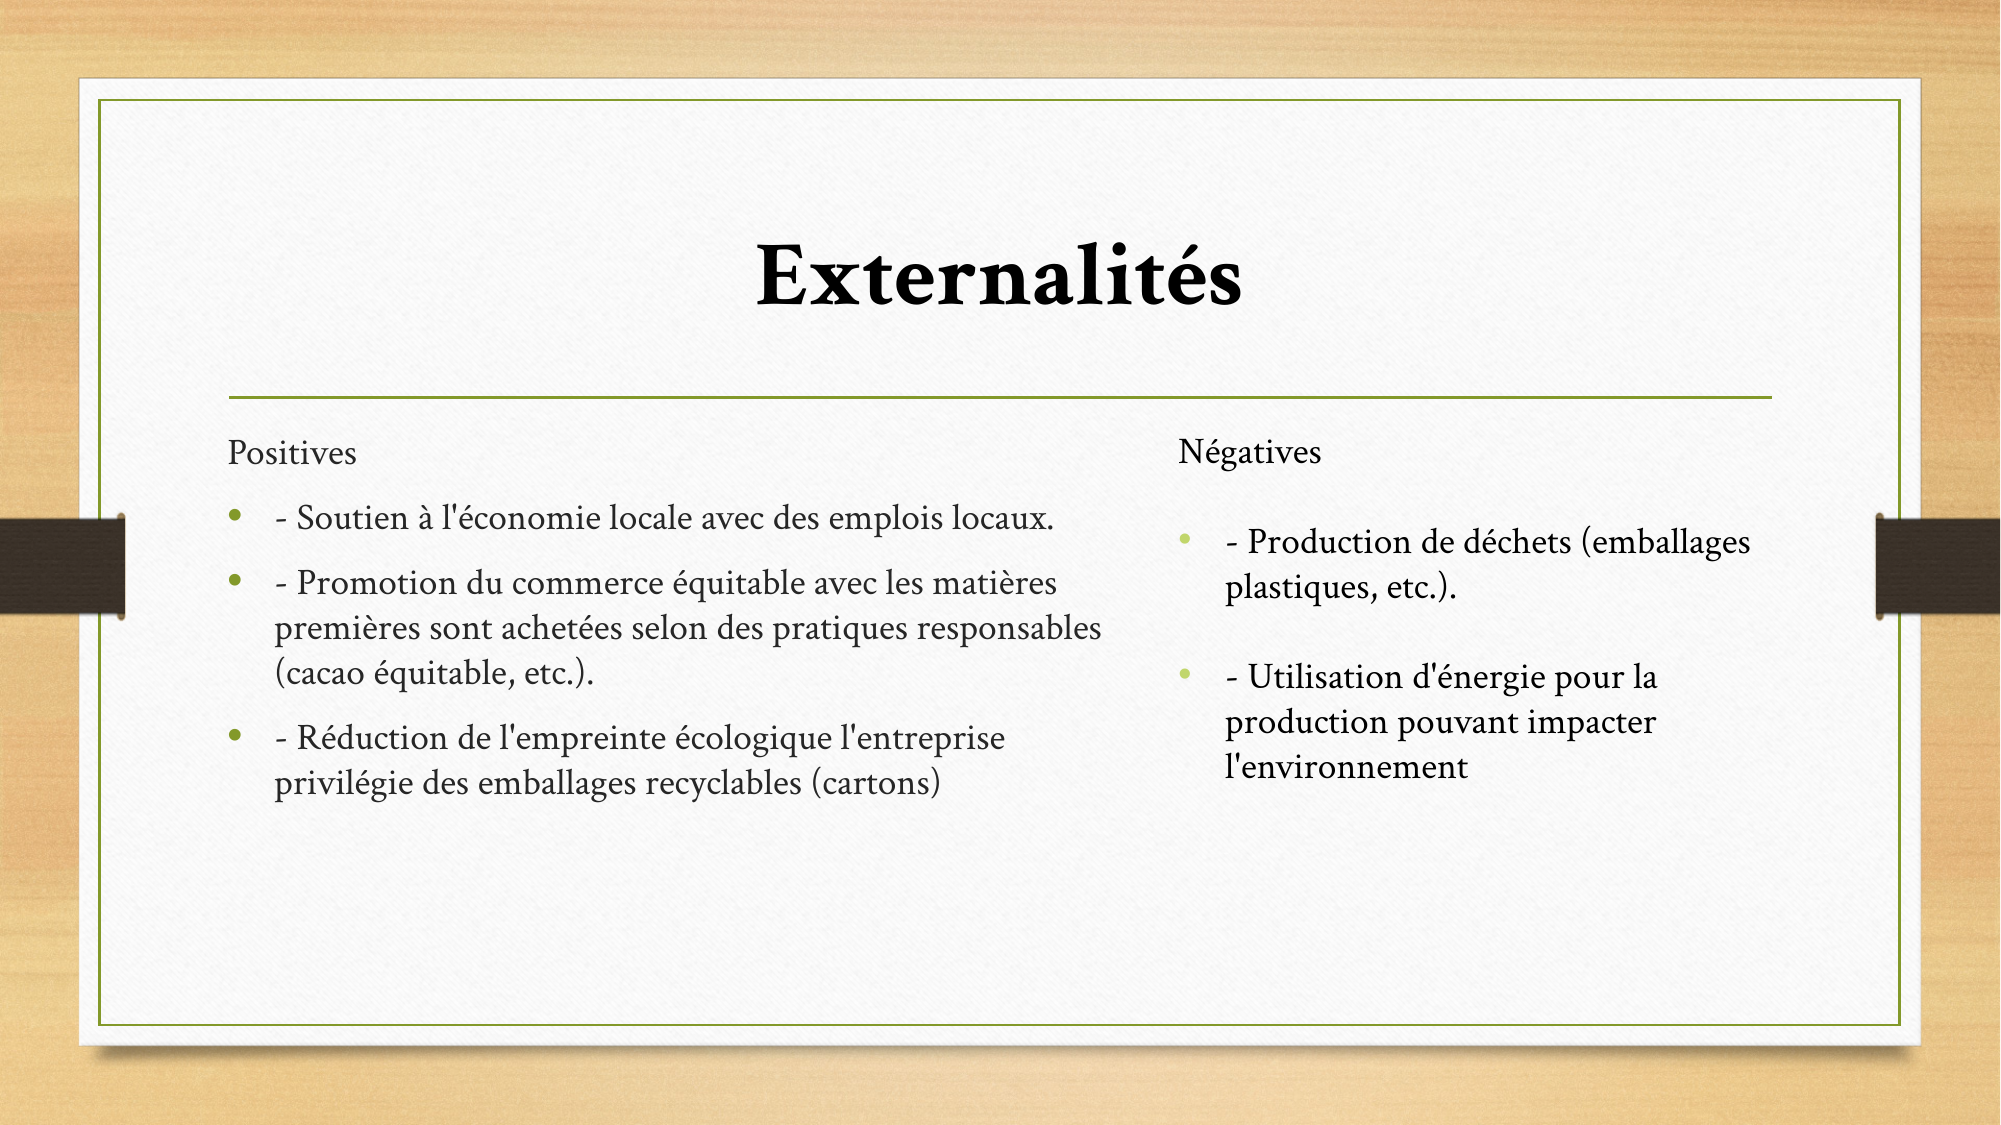

# Externalités
Négatives

- Production de déchets (emballages plastiques, etc.).

- Utilisation d'énergie pour la production pouvant impacter l'environnement
Positives
- Soutien à l'économie locale avec des emplois locaux.
- Promotion du commerce équitable avec les matières premières sont achetées selon des pratiques responsables (cacao équitable, etc.).
- Réduction de l'empreinte écologique l'entreprise privilégie des emballages recyclables (cartons)